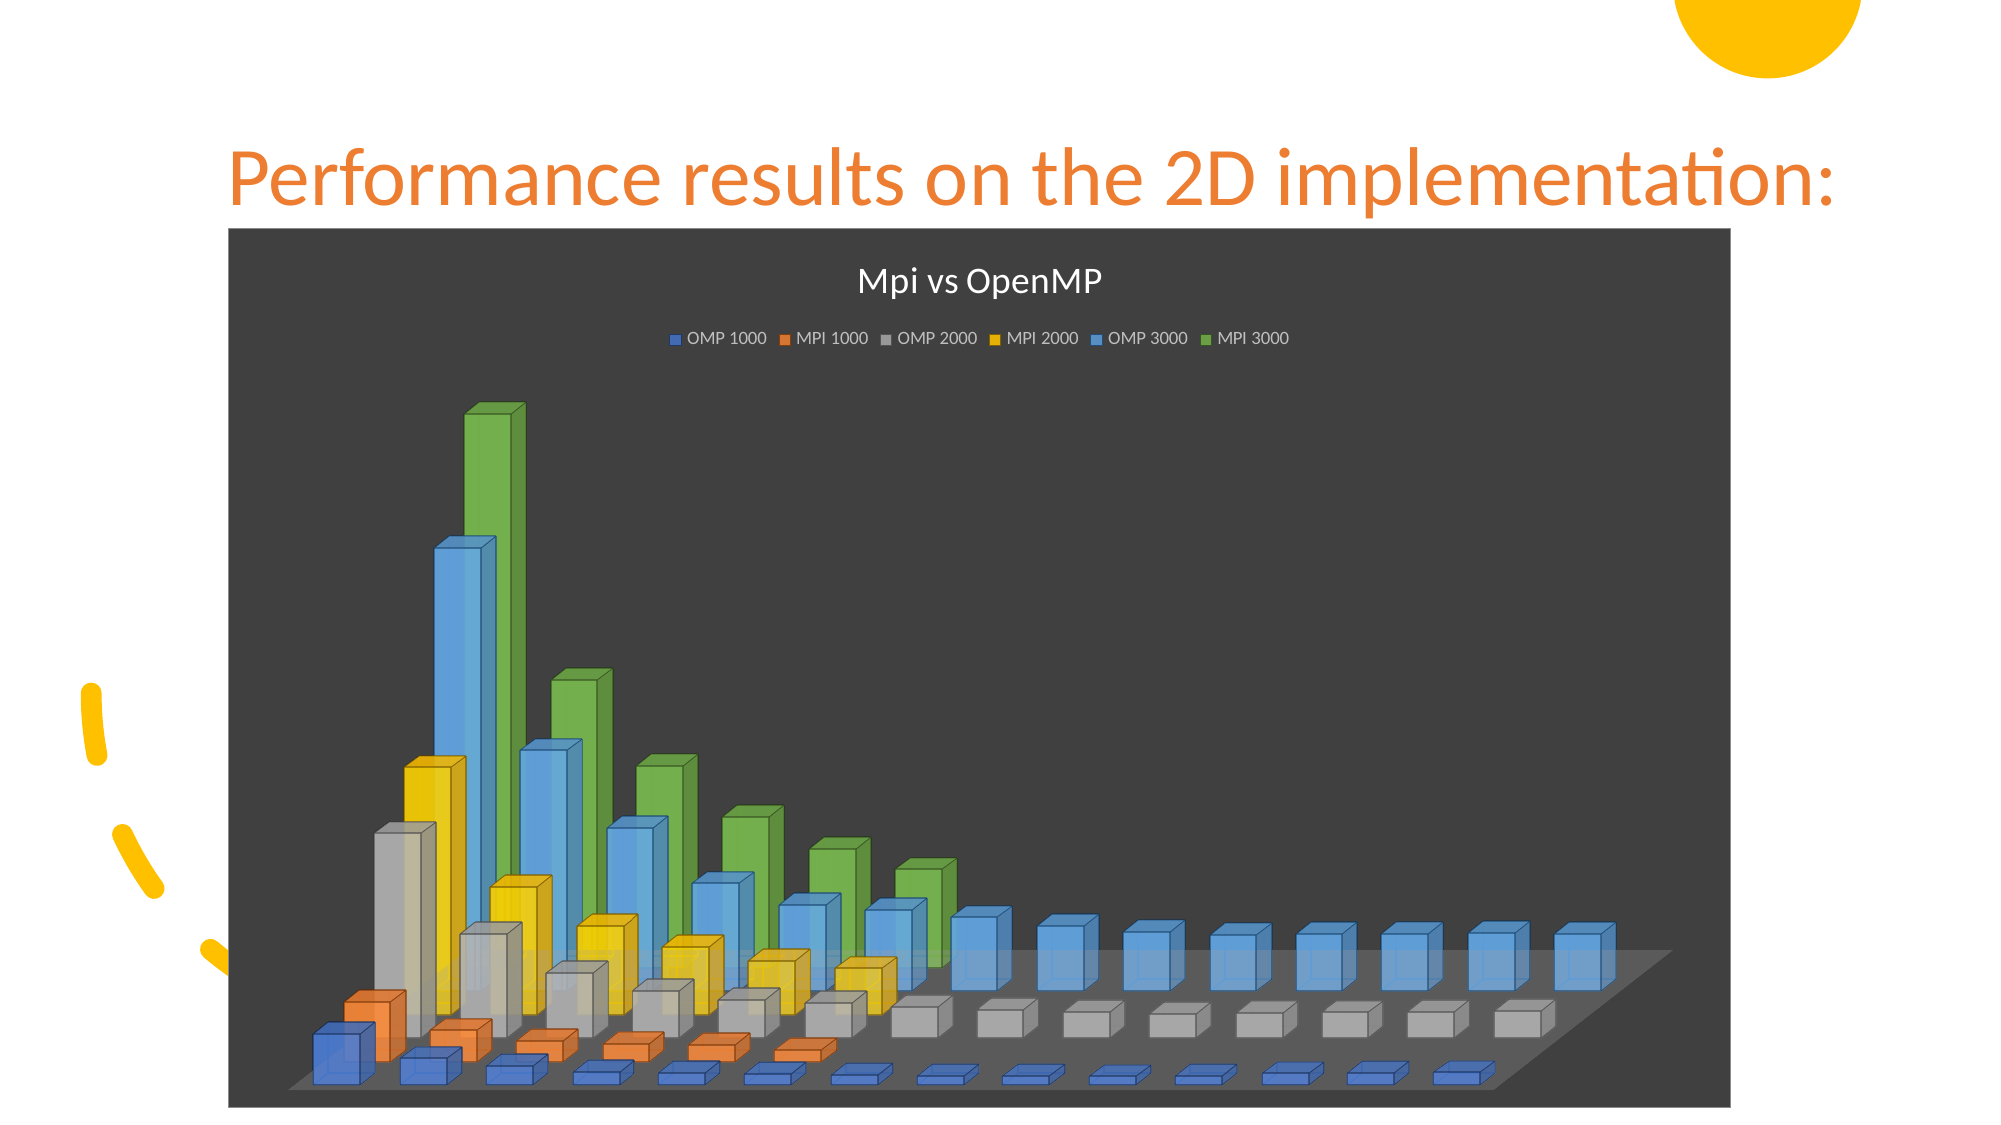

# Performance results on the 2D implementation:

[unsupported chart]